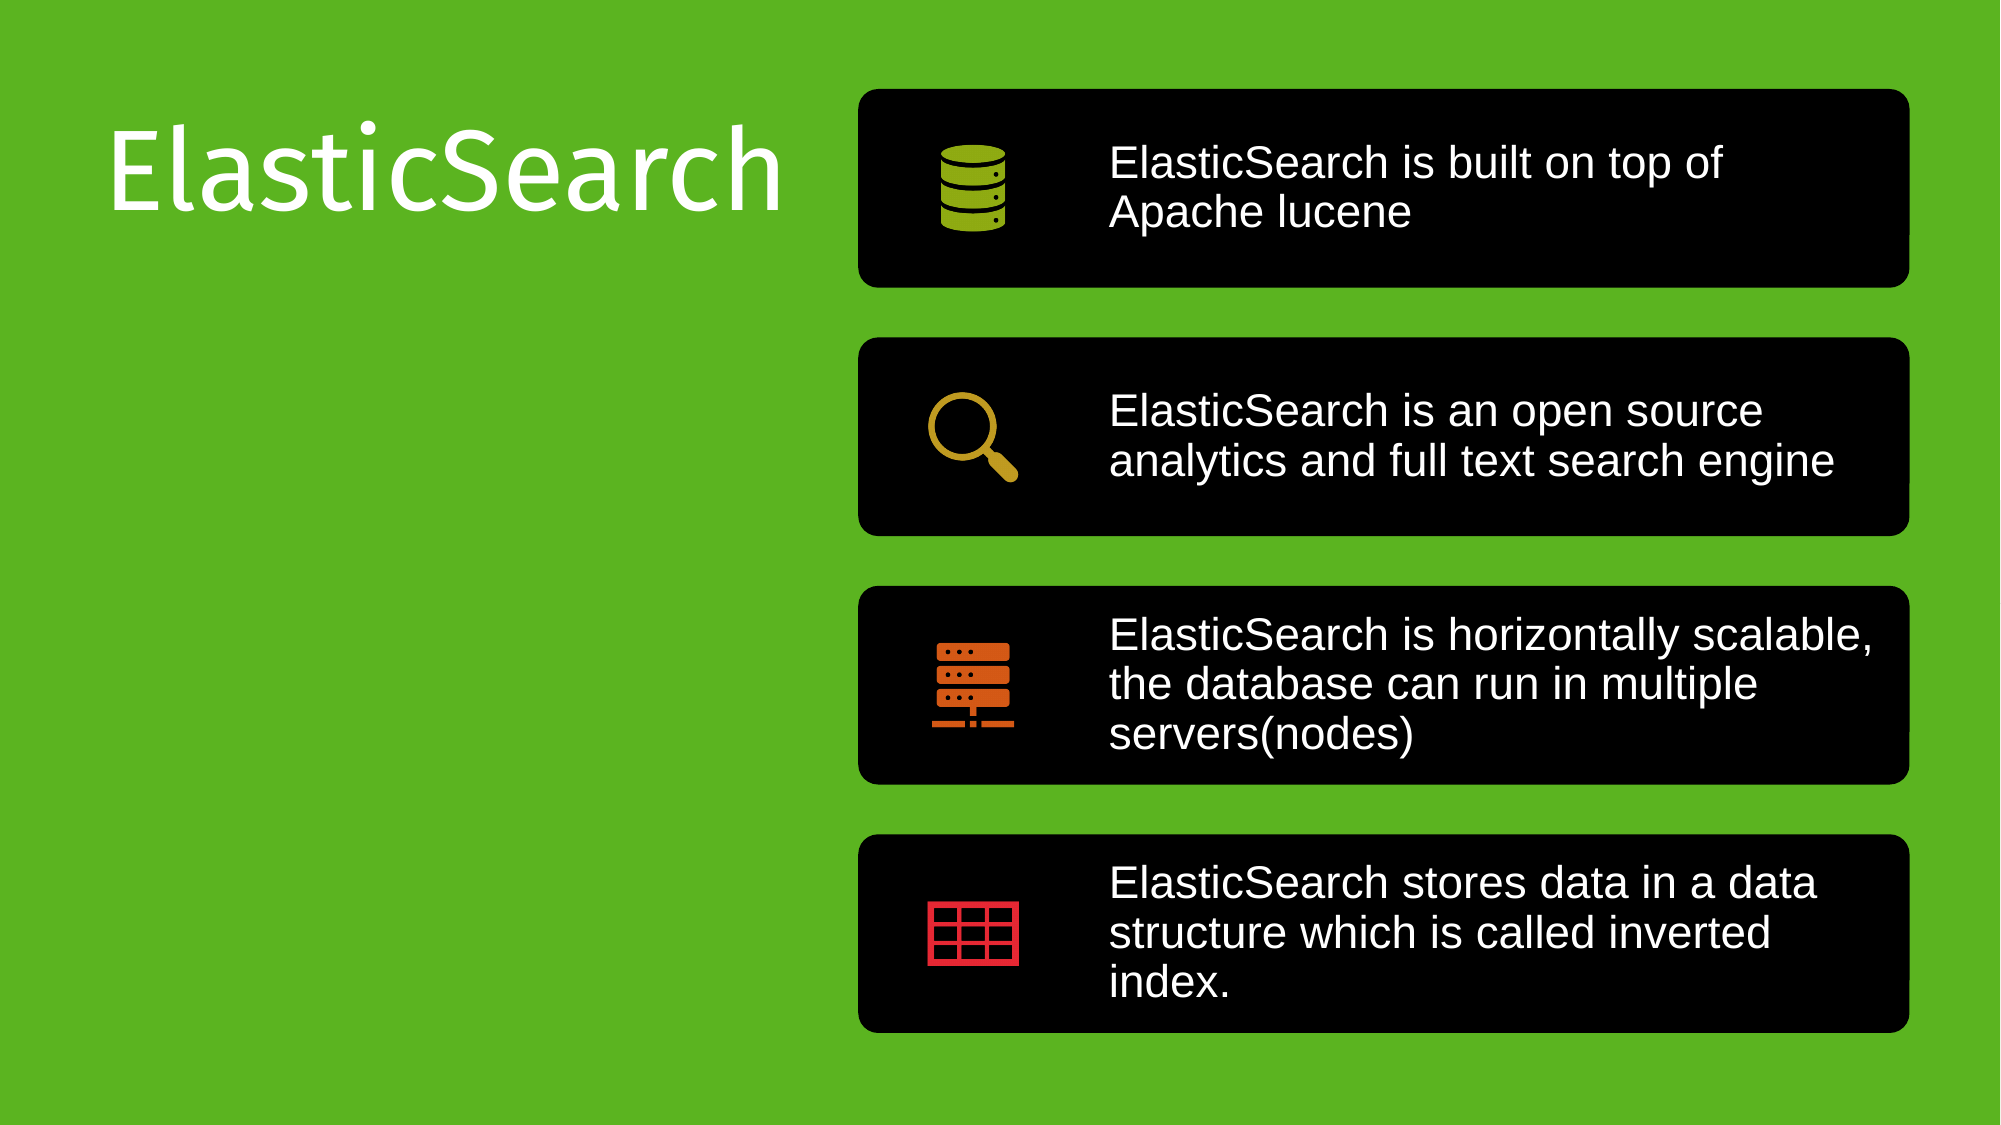

# ElasticSearch

ElasticSearch is built on top of Apache lucene

ElasticSearch is an open source analytics and full text search engine

ElasticSearch is horizontally scalable, the database can run in multiple servers(nodes)

ElasticSearch stores data in a data structure which is called inverted index.